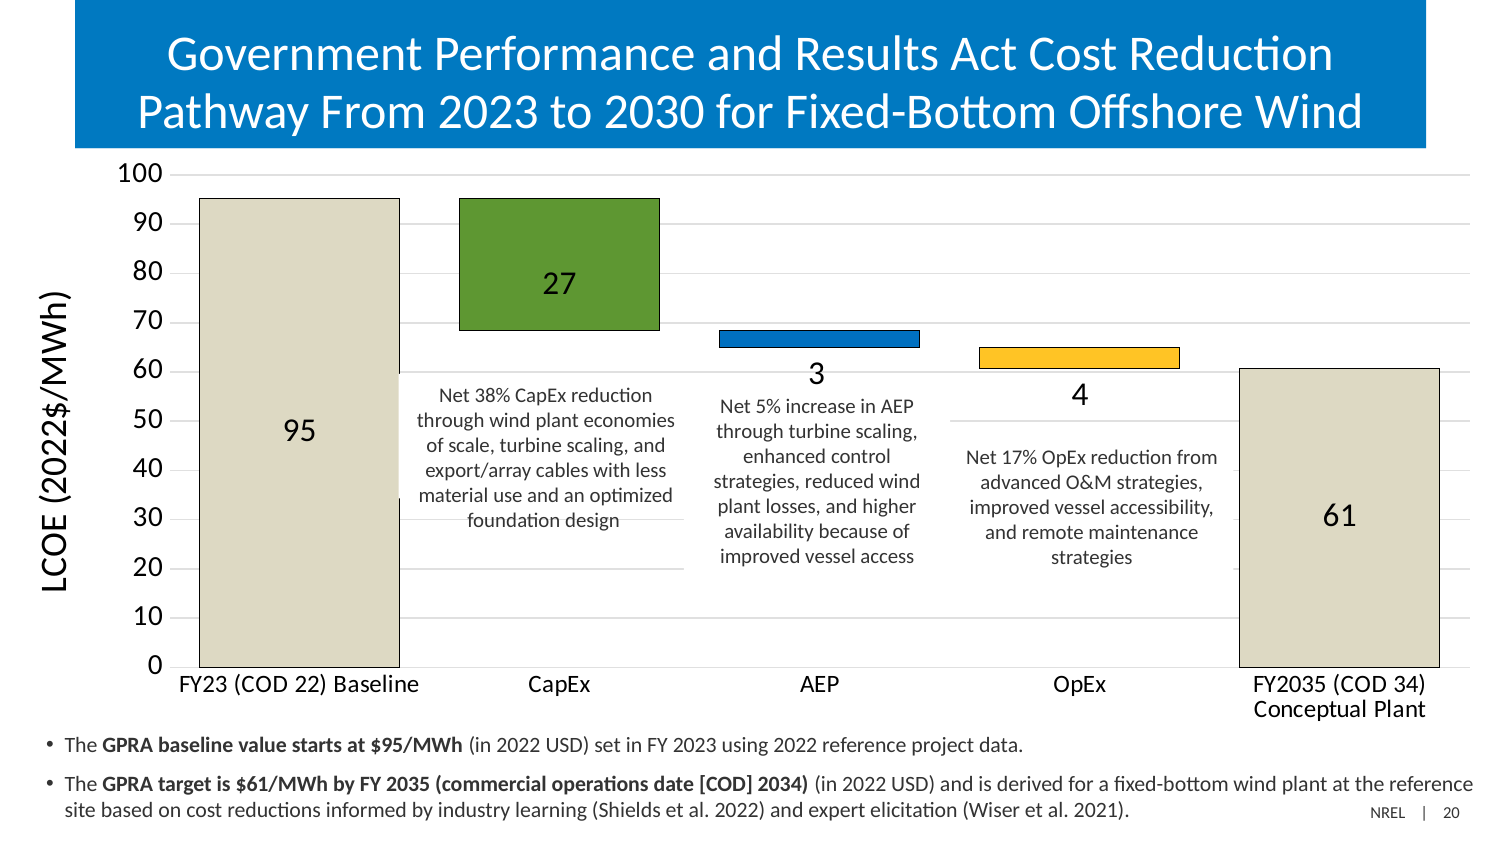

# Government Performance and Results Act Cost Reduction Pathway From 2023 to 2030 for Fixed-Bottom Offshore Wind

### Chart

| Category | Base | Down | Up |
|---|---|---|---|
| FY23 (COD 22) Baseline | None | 0.0 | 95.1607014490818 |
| CapEx | 68.34777104970259 | 26.812930399379212 | 0.0 |
| AEP | 65.02069473684045 | 3.3270763128621397 | 0.0 |
| OpEx | 60.63386755373056 | 4.386827183109895 | 0.0 |
| FY2035 (COD 34) Conceptual Plant | 60.63386755373056 | 0.0 | 66.0 |
Net 38% CapEx reduction through wind plant economies of scale, turbine scaling, and export/array cables with less material use and an optimized foundation design
Net 5% increase in AEP through turbine scaling, enhanced control strategies, reduced wind plant losses, and higher availability because of improved vessel access
Net 17% OpEx reduction from advanced O&M strategies, improved vessel accessibility, and remote maintenance strategies
The GPRA baseline value starts at $95/MWh (in 2022 USD) set in FY 2023 using 2022 reference project data.
The GPRA target is $61/MWh by FY 2035 (commercial operations date [COD] 2034) (in 2022 USD) and is derived for a fixed-bottom wind plant at the reference site based on cost reductions informed by industry learning (Shields et al. 2022) and expert elicitation (Wiser et al. 2021).